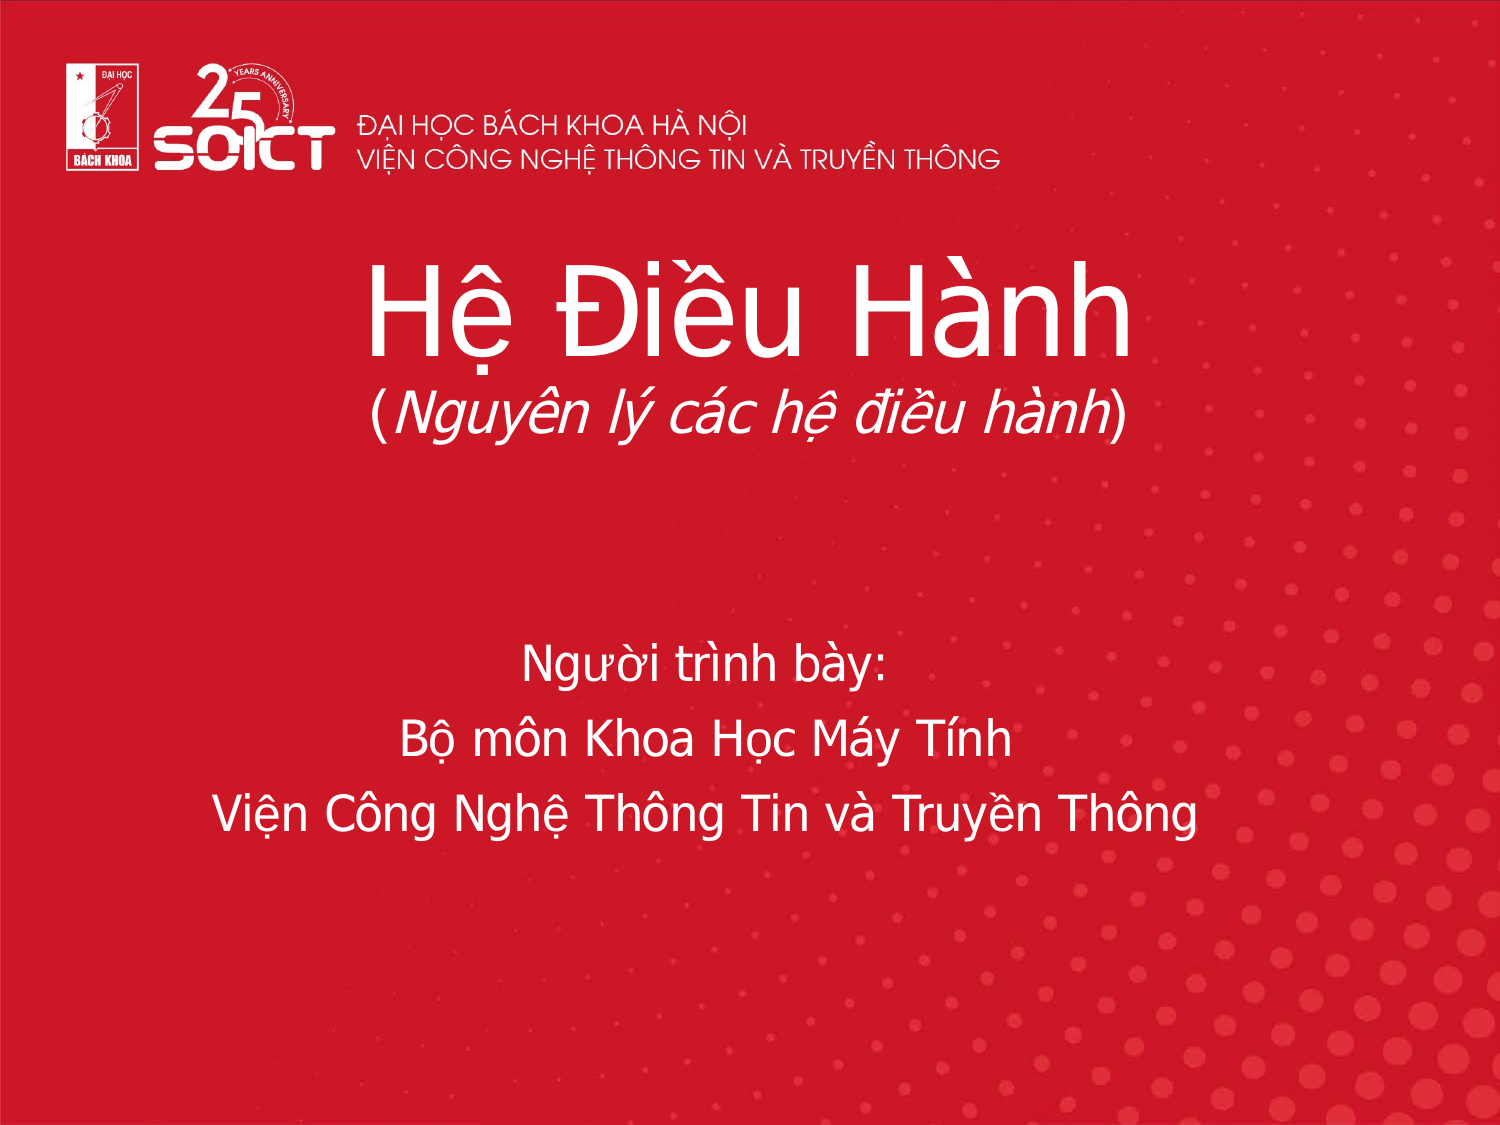

# Hệ Điều Hành (Nguyên lý các hệ điều hành)
Người trình bày:
Bộ môn Khoa Học Máy Tính
Viện Công Nghệ Thông Tin và Truyền Thông